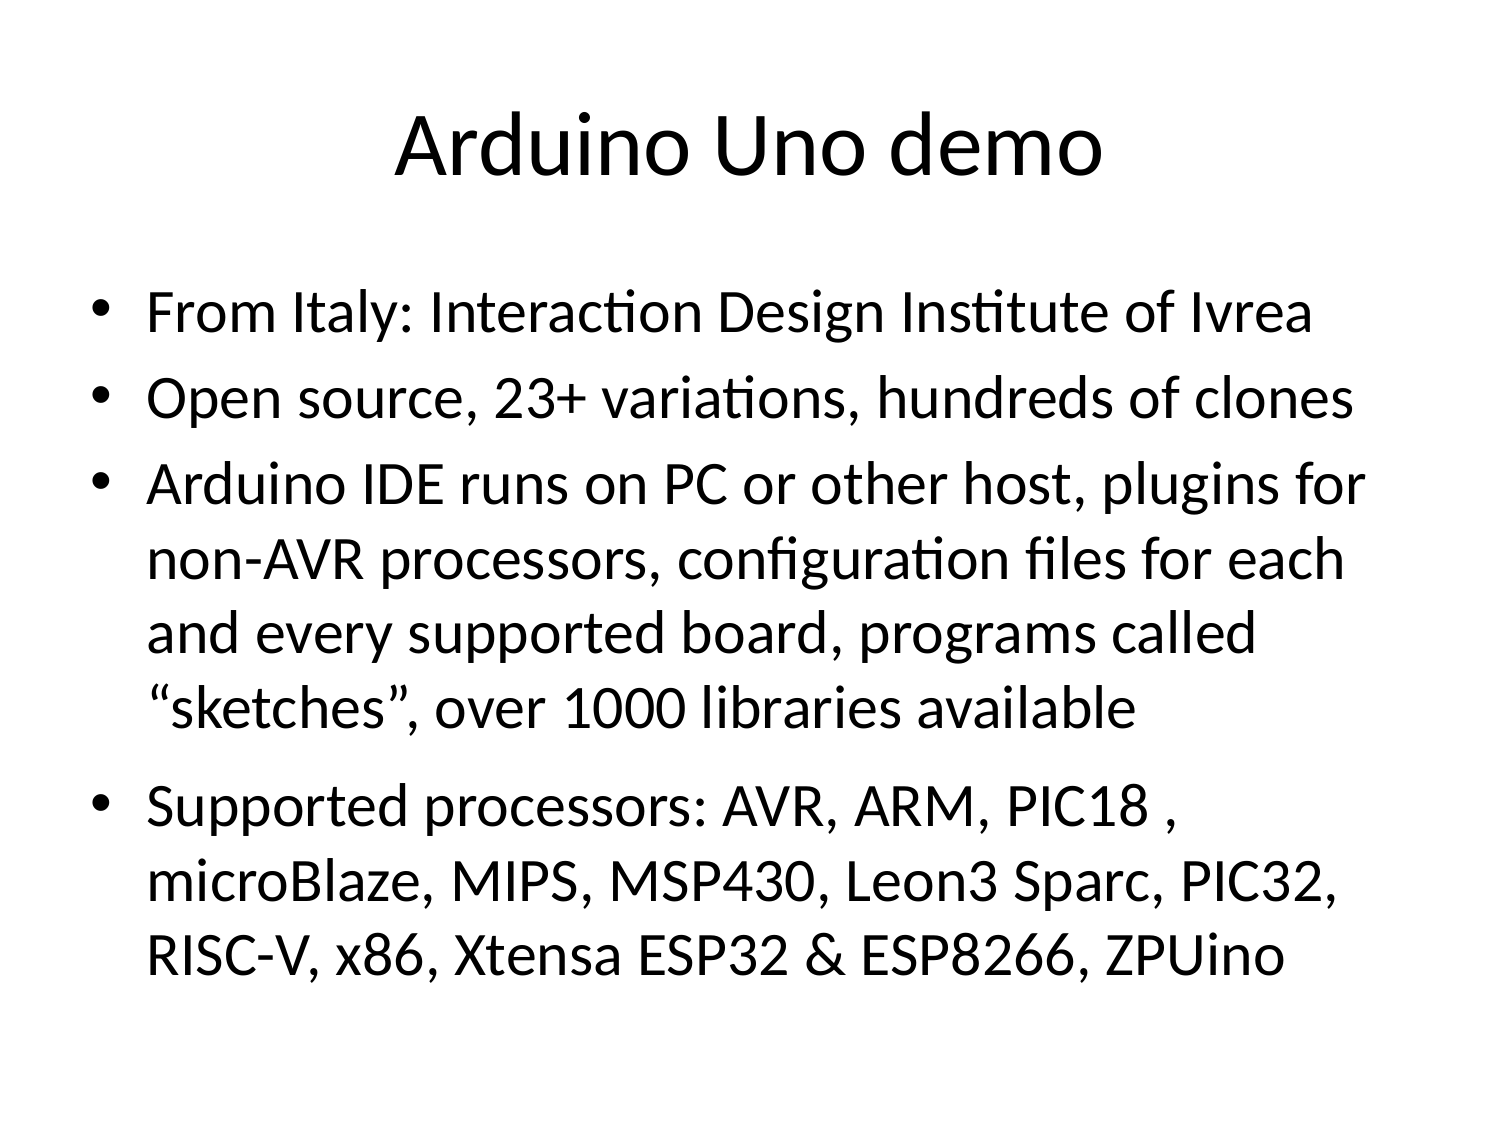

# Arduino Uno demo
From Italy: Interaction Design Institute of Ivrea
Open source, 23+ variations, hundreds of clones
Arduino IDE runs on PC or other host, plugins for non-AVR processors, configuration files for each and every supported board, programs called “sketches”, over 1000 libraries available
Supported processors: AVR, ARM, PIC18 , microBlaze, MIPS, MSP430, Leon3 Sparc, PIC32, RISC-V, x86, Xtensa ESP32 & ESP8266, ZPUino